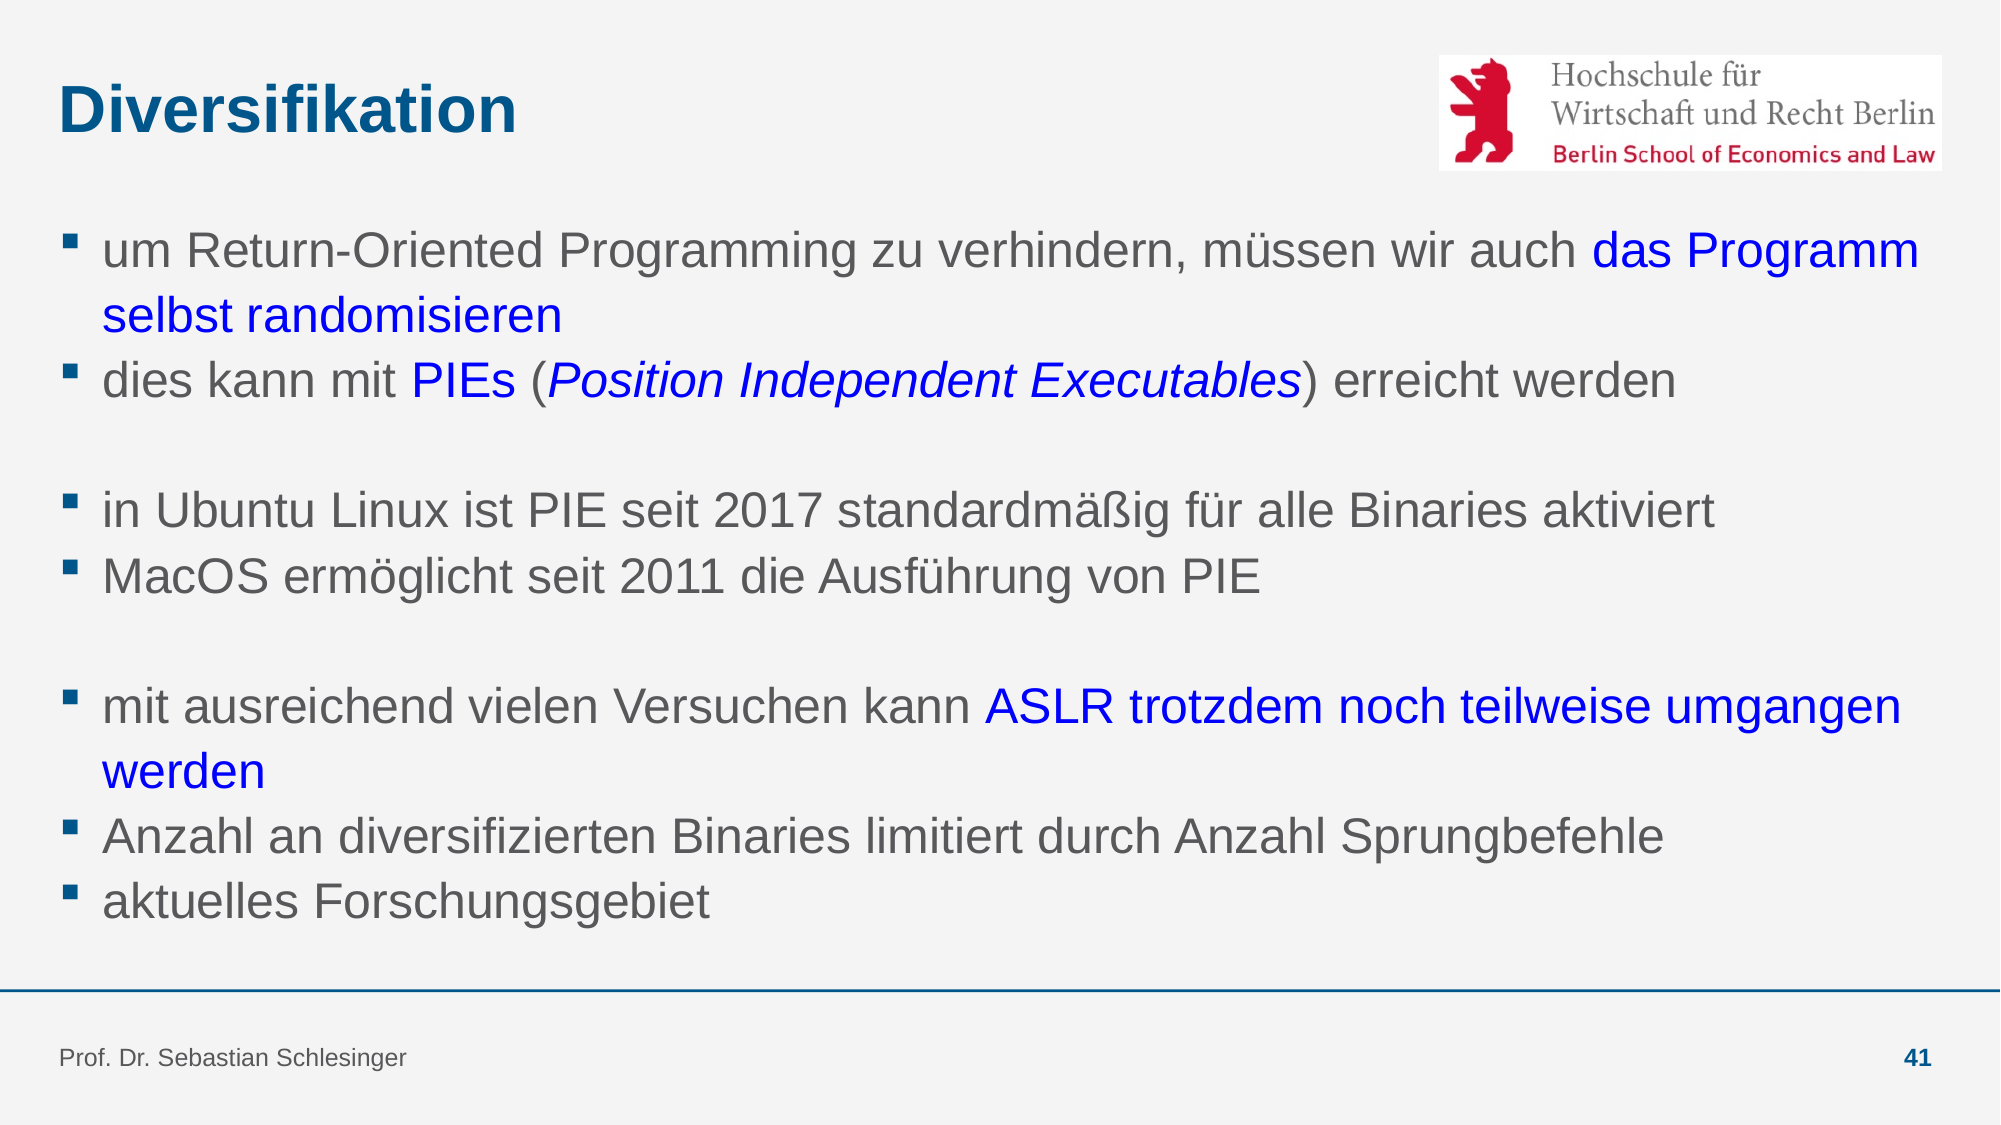

# Diversifikation
um Return-Oriented Programming zu verhindern, müssen wir auch das Programm selbst randomisieren
dies kann mit PIEs (Position Independent Executables) erreicht werden

in Ubuntu Linux ist PIE seit 2017 standardmäßig für alle Binaries aktiviert
MacOS ermöglicht seit 2011 die Ausführung von PIE

mit ausreichend vielen Versuchen kann ASLR trotzdem noch teilweise umgangen werden
Anzahl an diversifizierten Binaries limitiert durch Anzahl Sprungbefehle
aktuelles Forschungsgebiet

Prof. Dr. Sebastian Schlesinger
41